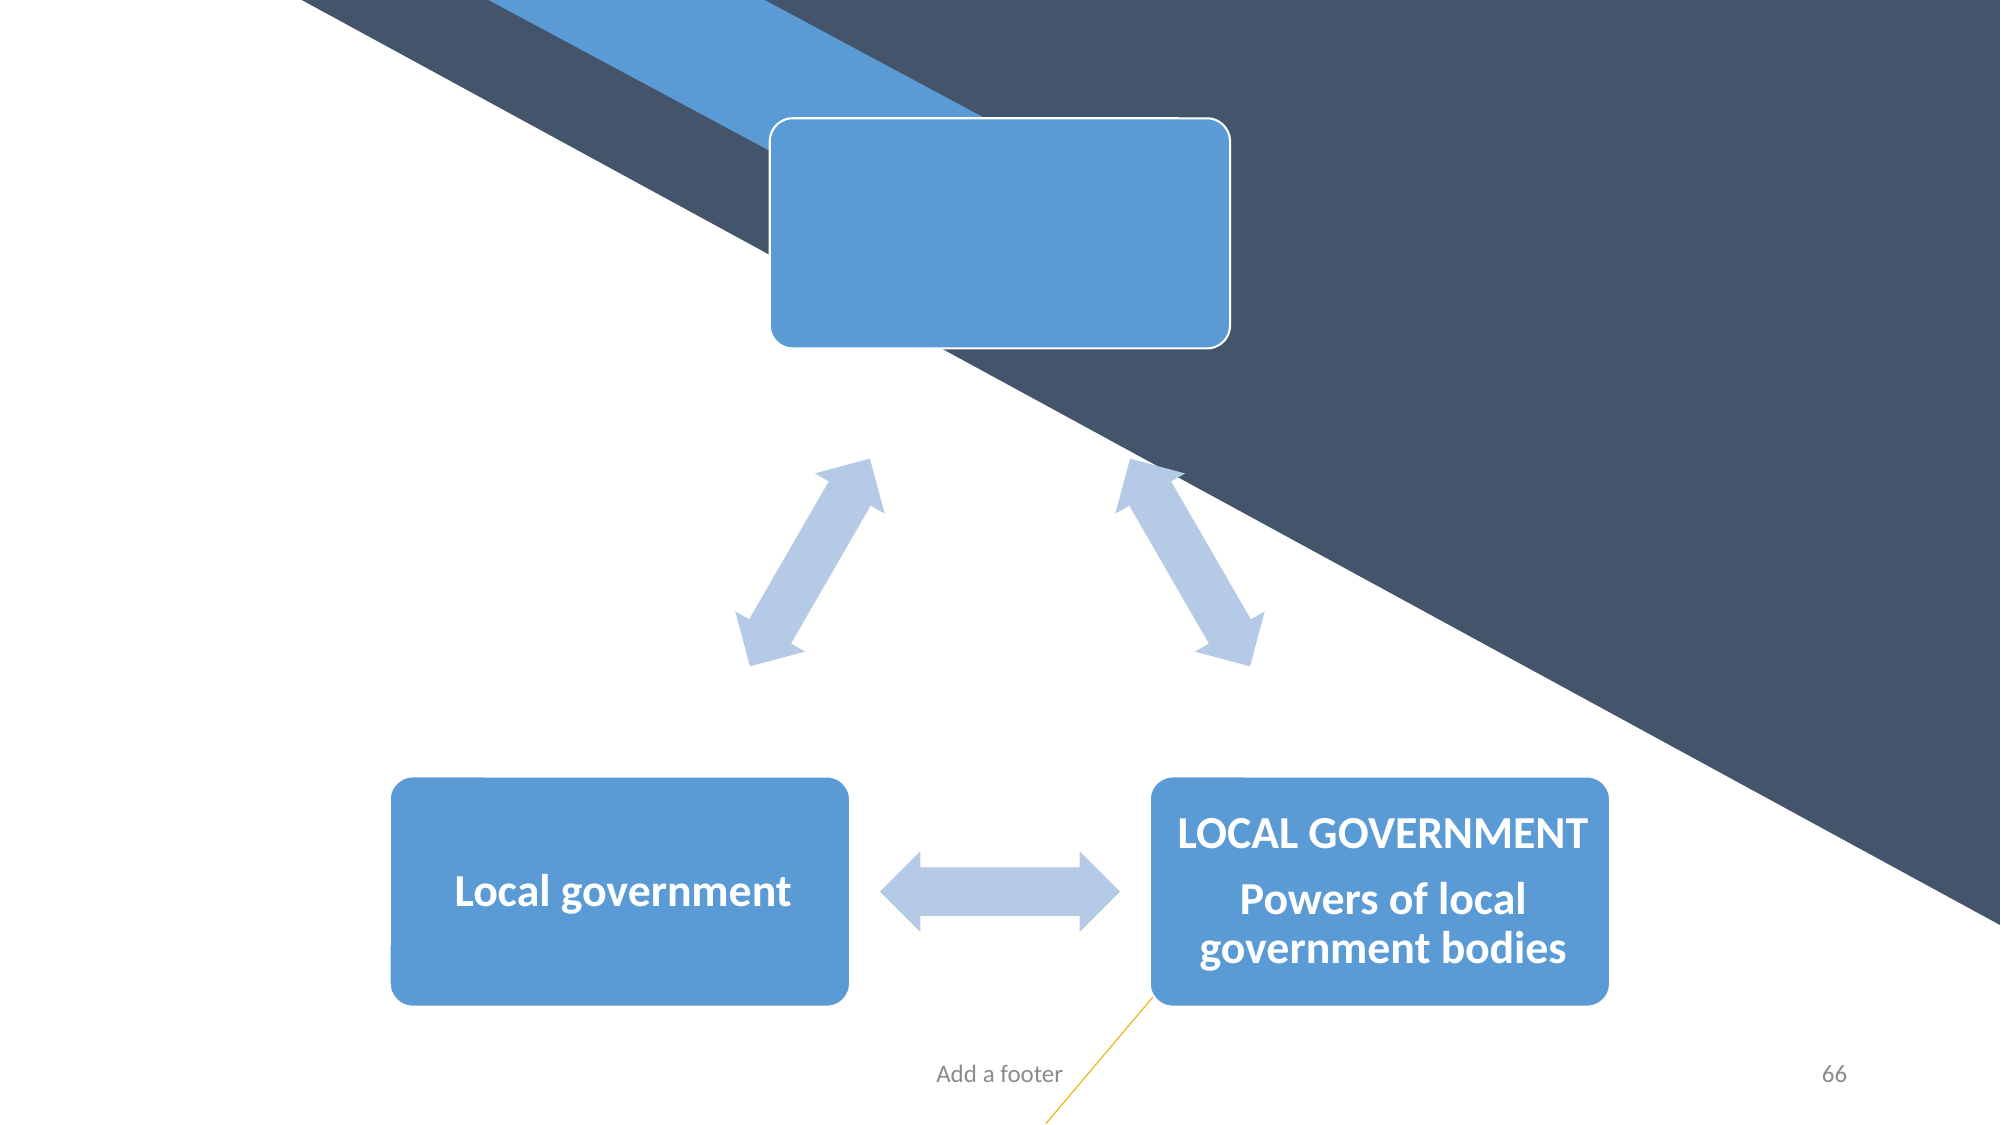

LOCAL GOVERNMENT
Powers of local government bodies

Local government

Add a footer
66